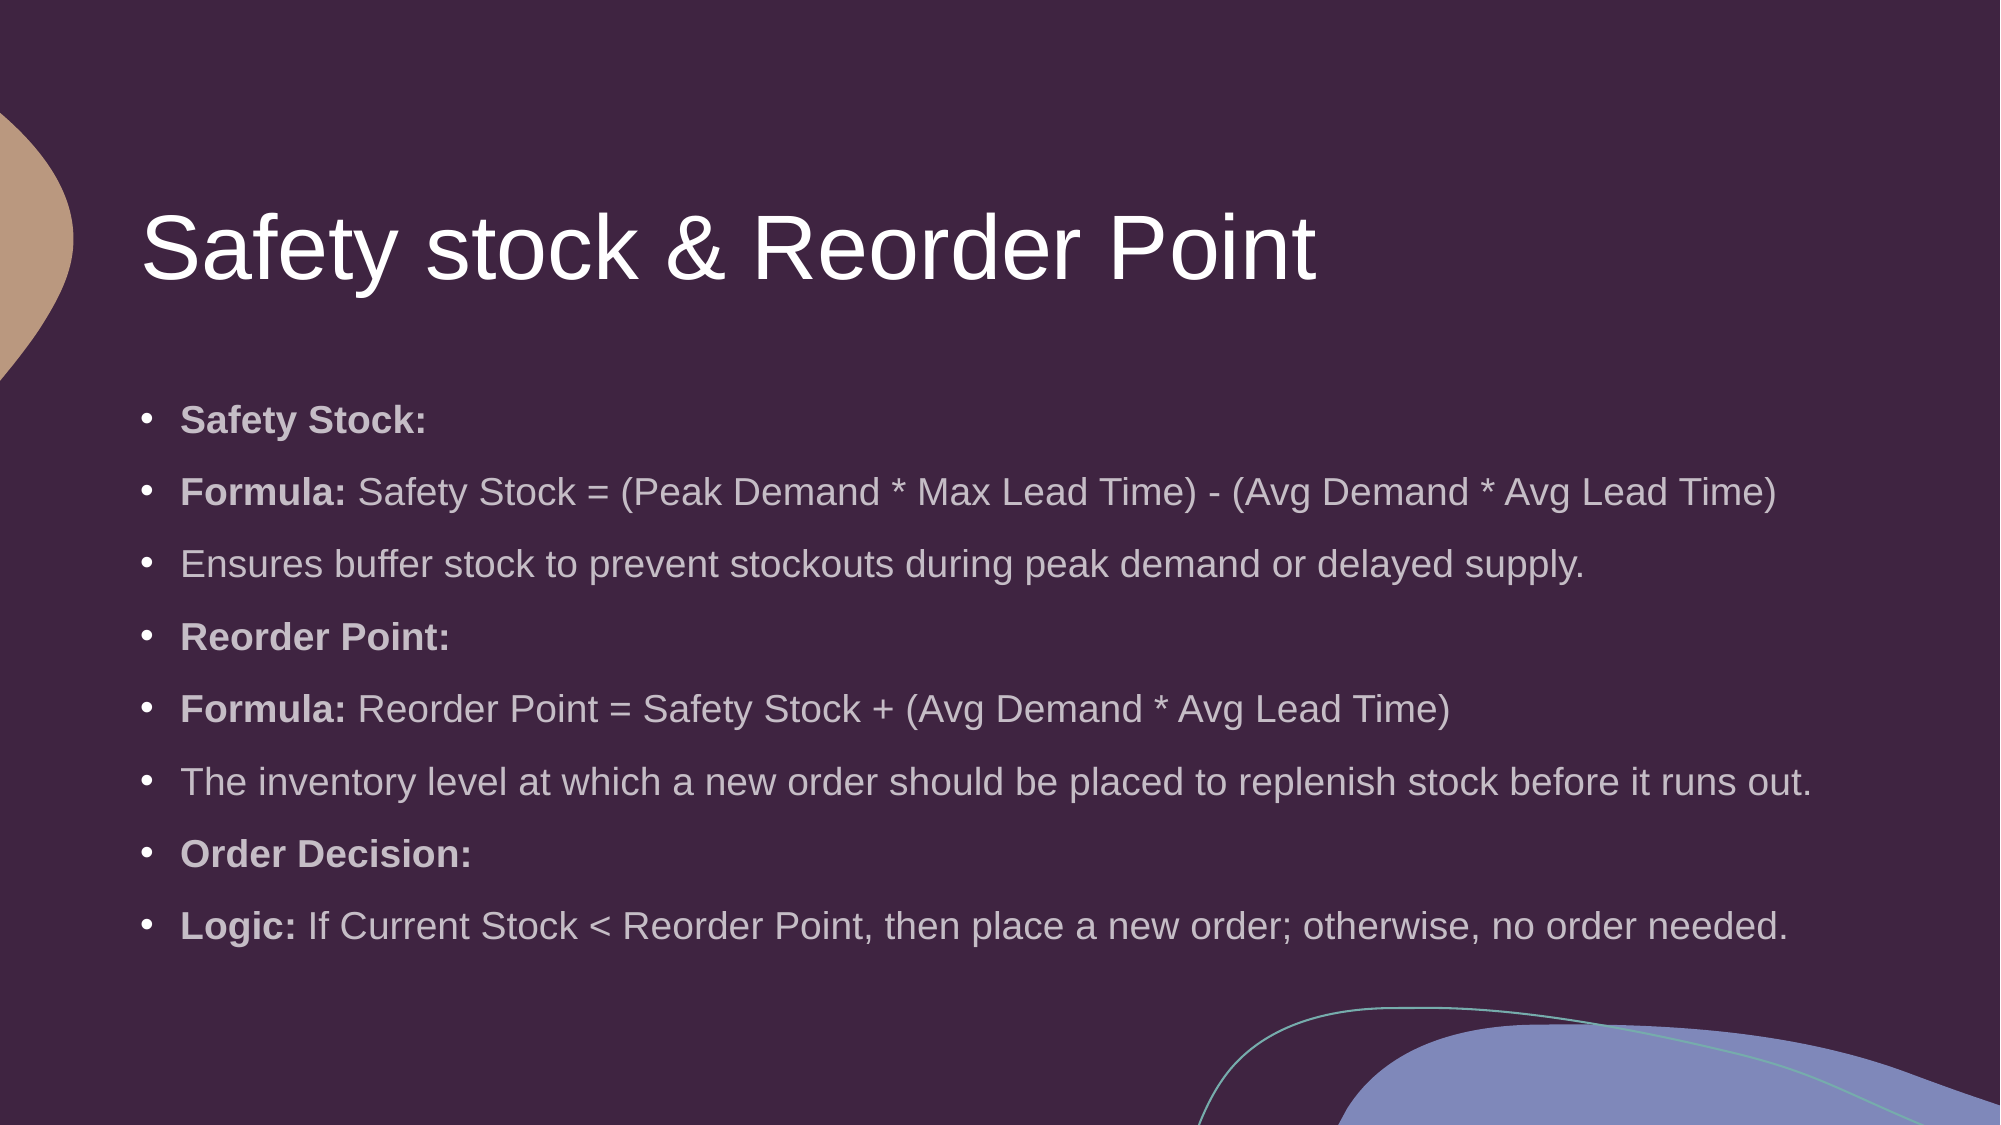

# Safety stock & Reorder Point
Safety Stock:
Formula: Safety Stock = (Peak Demand * Max Lead Time) - (Avg Demand * Avg Lead Time)
Ensures buffer stock to prevent stockouts during peak demand or delayed supply.
Reorder Point:
Formula: Reorder Point = Safety Stock + (Avg Demand * Avg Lead Time)
The inventory level at which a new order should be placed to replenish stock before it runs out.
Order Decision:
Logic: If Current Stock < Reorder Point, then place a new order; otherwise, no order needed.